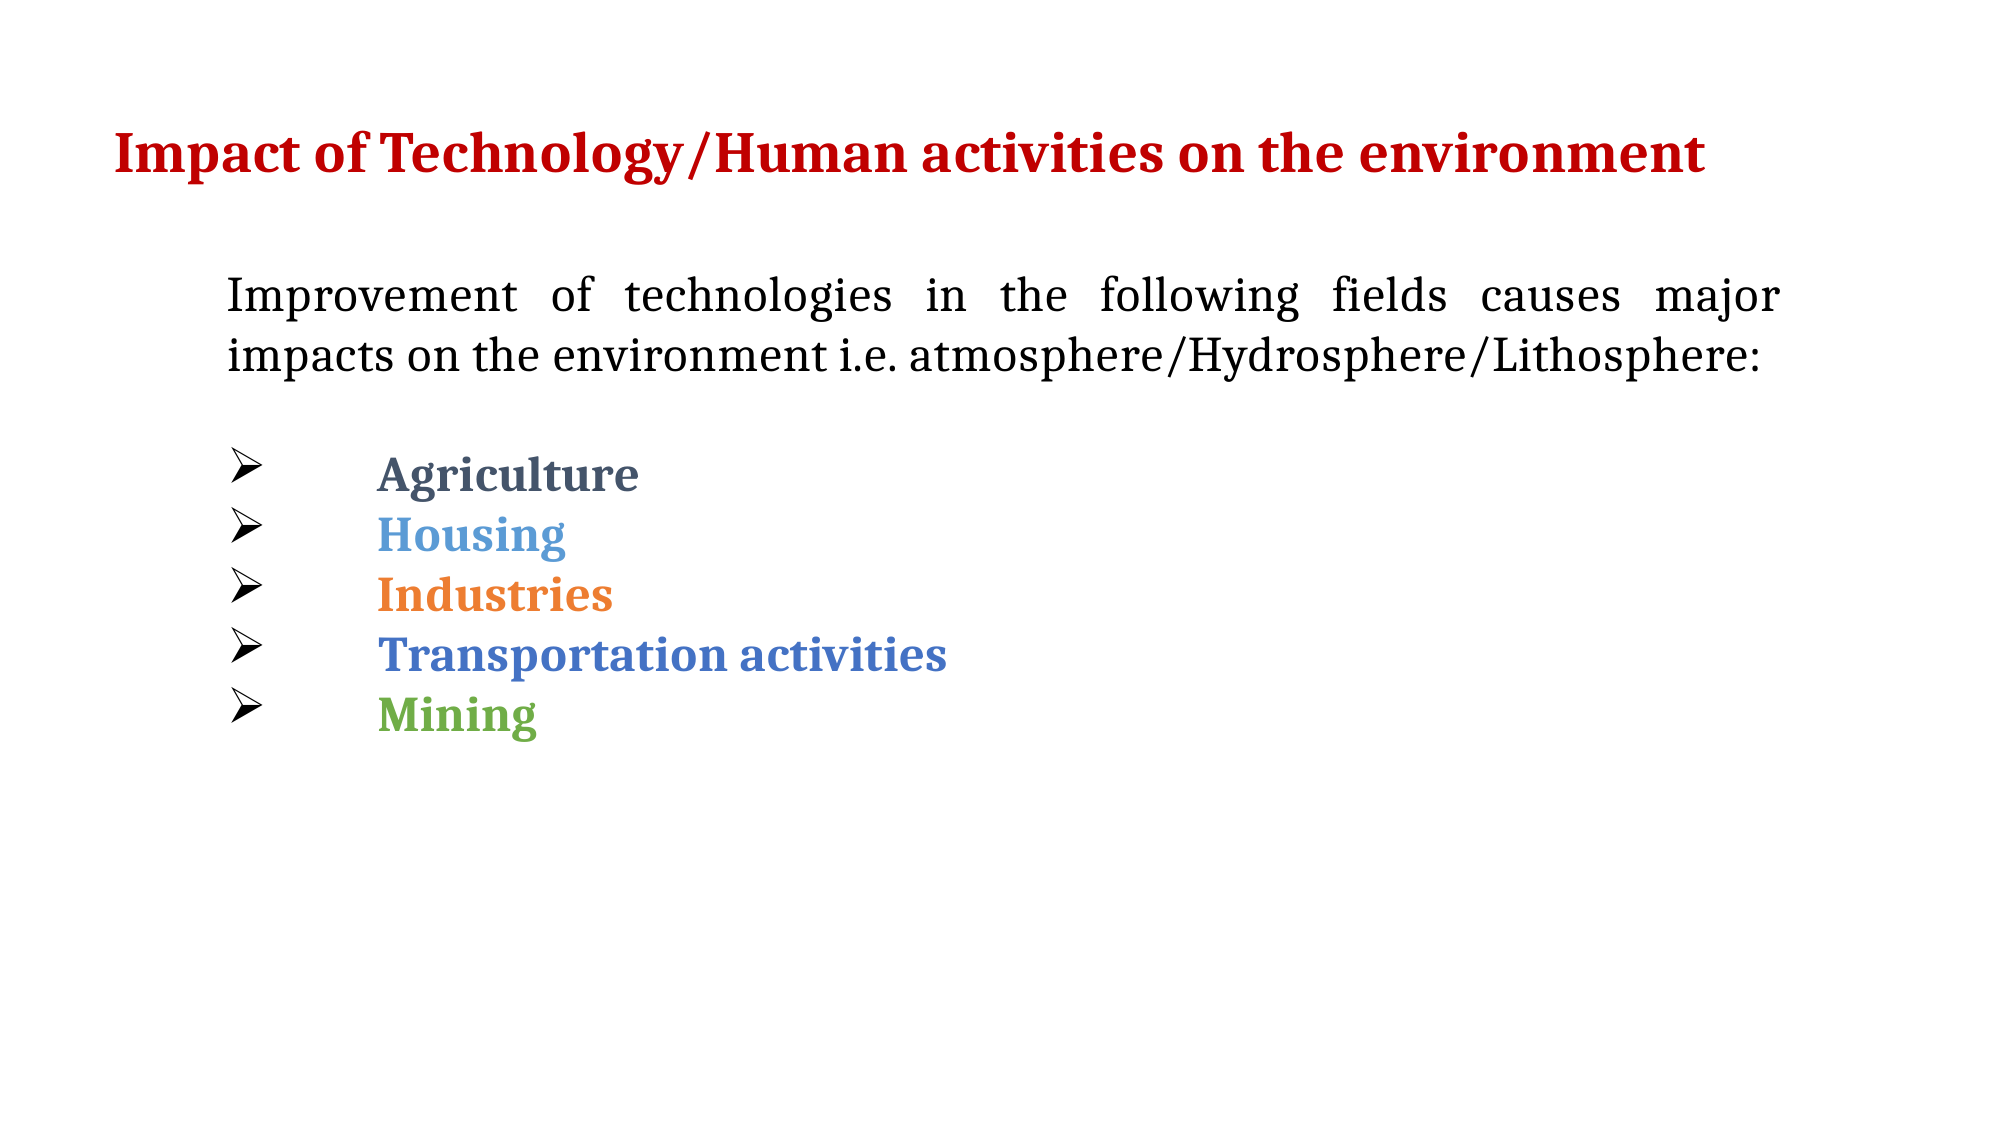

Impact of Technology/Human activities on the environment
Improvement of technologies in the following fields causes major impacts on the environment i.e. atmosphere/Hydrosphere/Lithosphere:

	Agriculture
	Housing
	Industries
	Transportation activities
	Mining